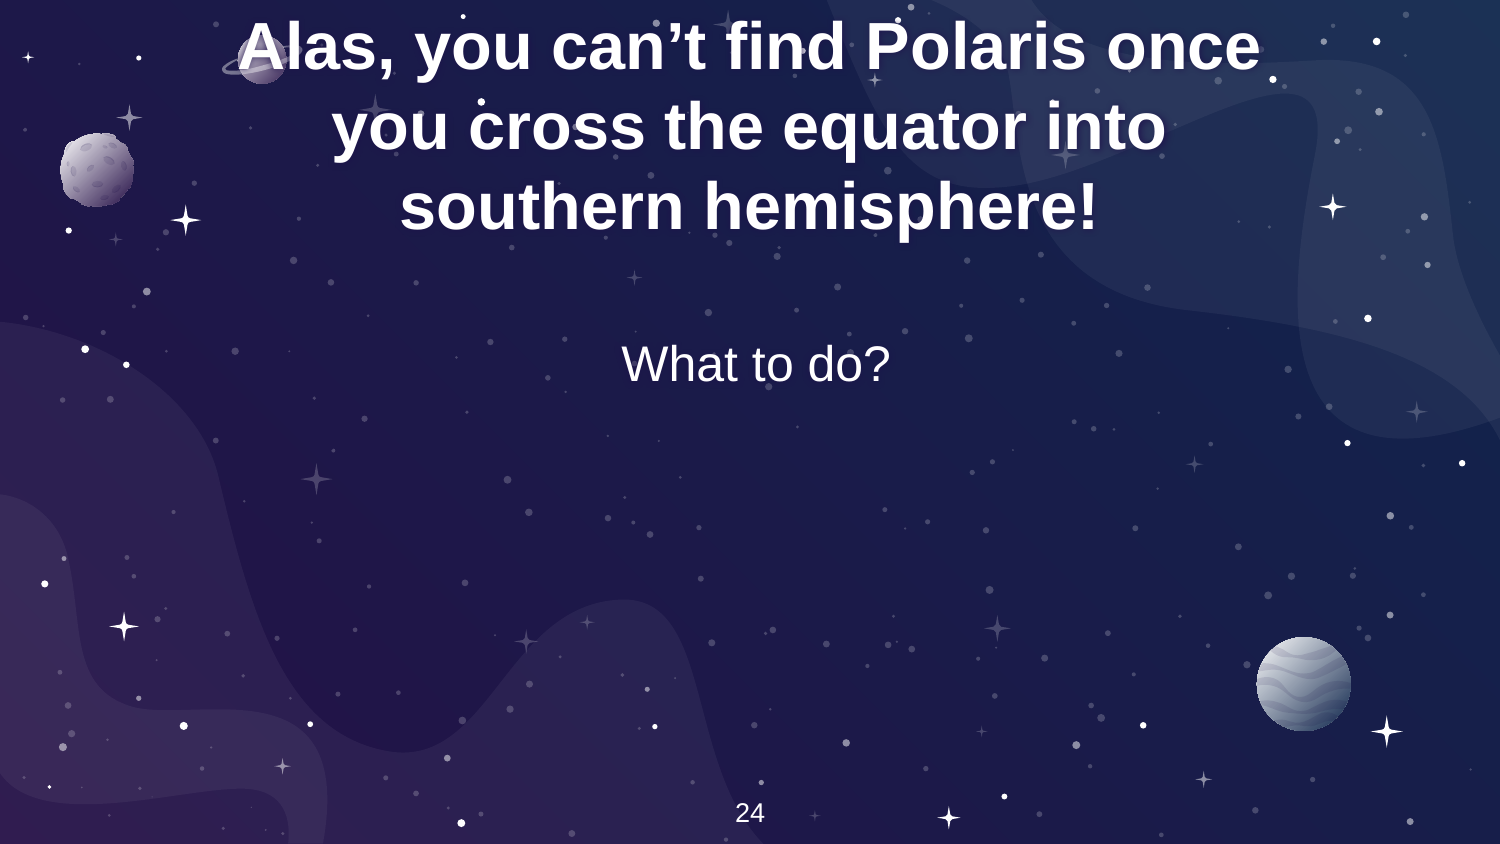

# Alas, you can’t find Polaris once you cross the equator into southern hemisphere!

What to do?
24